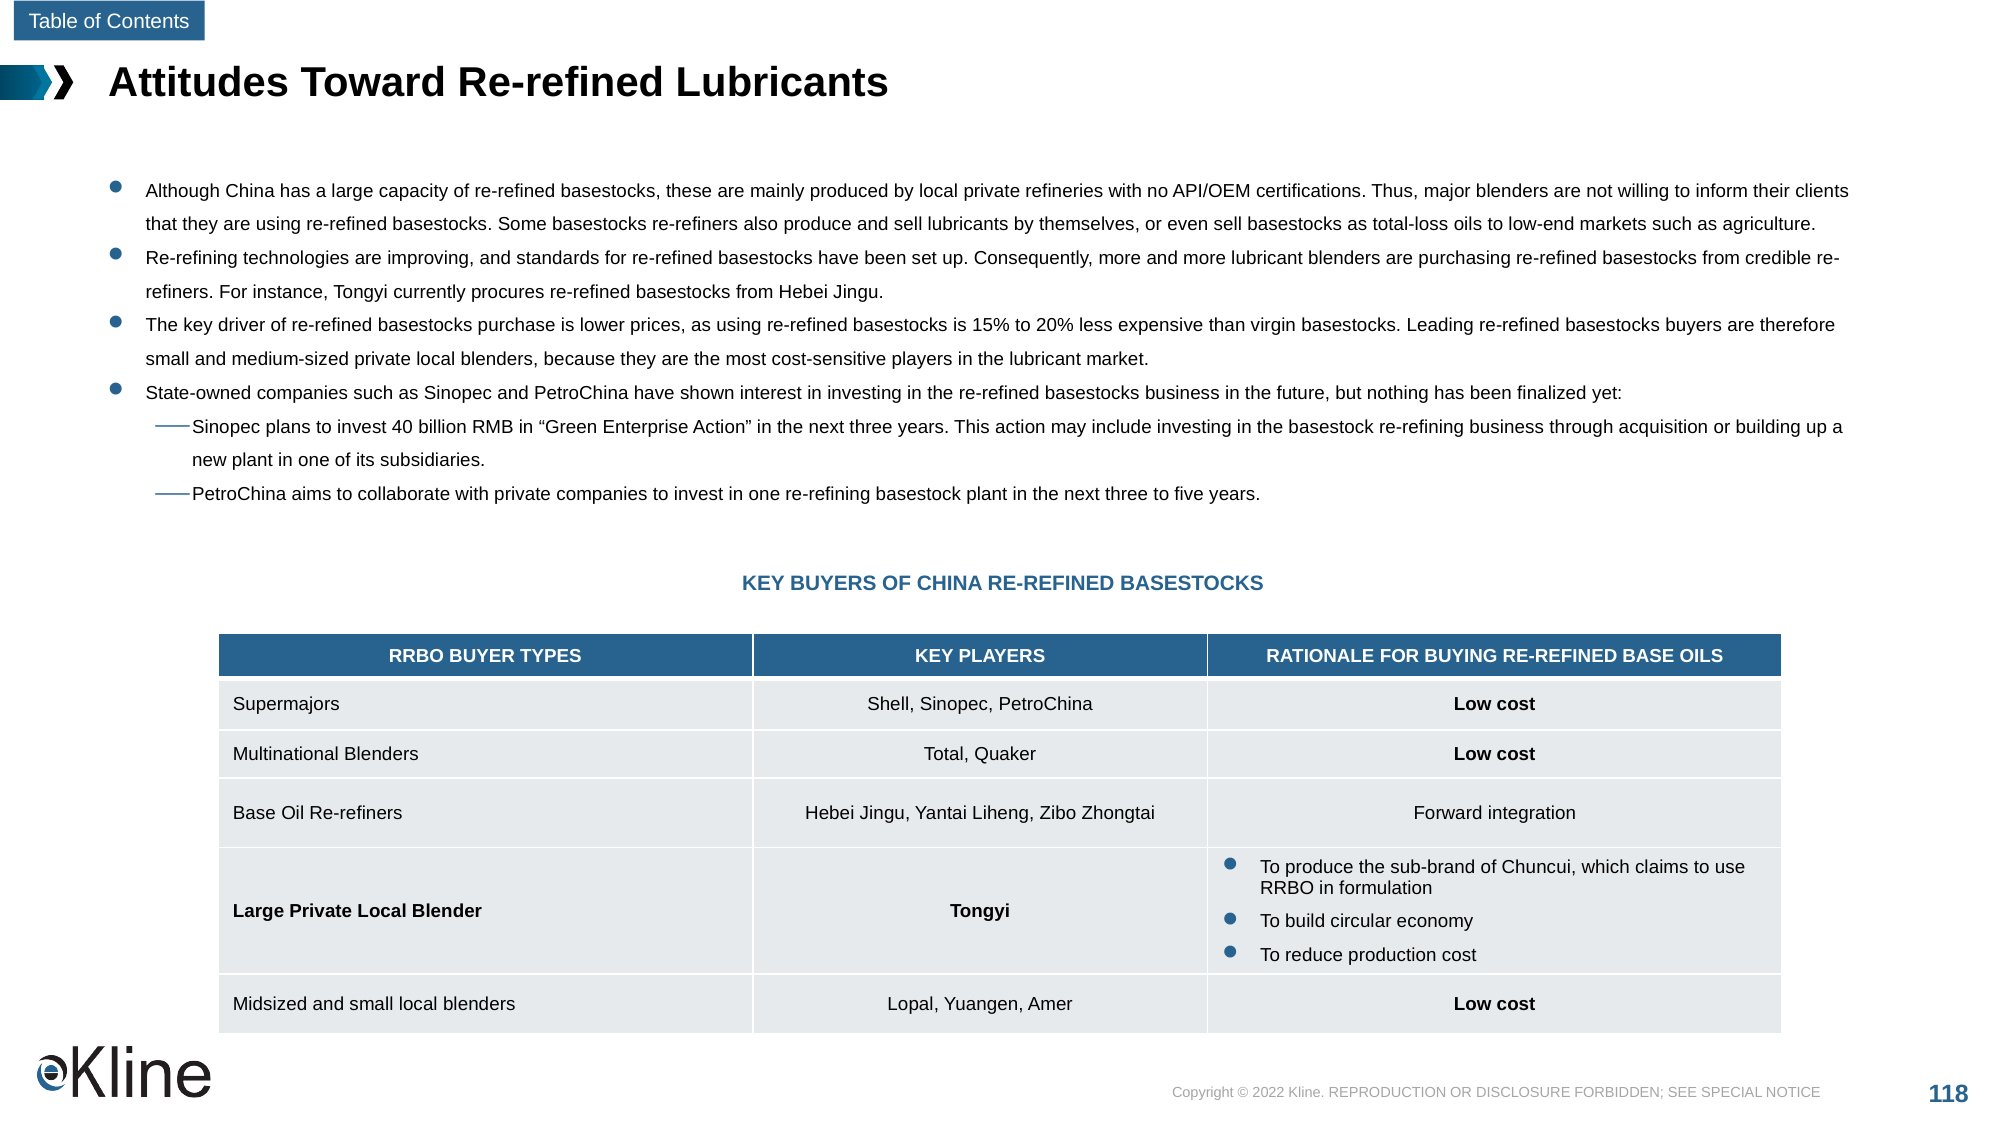

# Attitudes Toward Re-refined Lubricants
Although China has a large capacity of re-refined basestocks, these are mainly produced by local private refineries with no API/OEM certifications. Thus, major blenders are not willing to inform their clients that they are using re-refined basestocks. Some basestocks re-refiners also produce and sell lubricants by themselves, or even sell basestocks as total-loss oils to low-end markets such as agriculture.
Re-refining technologies are improving, and standards for re-refined basestocks have been set up. Consequently, more and more lubricant blenders are purchasing re-refined basestocks from credible re-refiners. For instance, Tongyi currently procures re-refined basestocks from Hebei Jingu.
The key driver of re-refined basestocks purchase is lower prices, as using re-refined basestocks is 15% to 20% less expensive than virgin basestocks. Leading re-refined basestocks buyers are therefore small and medium-sized private local blenders, because they are the most cost-sensitive players in the lubricant market.
State-owned companies such as Sinopec and PetroChina have shown interest in investing in the re-refined basestocks business in the future, but nothing has been finalized yet:
Sinopec plans to invest 40 billion RMB in “Green Enterprise Action” in the next three years. This action may include investing in the basestock re-refining business through acquisition or building up a new plant in one of its subsidiaries.
PetroChina aims to collaborate with private companies to invest in one re-refining basestock plant in the next three to five years.
 KEY BUYERS OF CHINA RE-REFINED BASESTOCKS
| RRBO BUYER TYPES | KEY PLAYERS | RATIONALE FOR BUYING RE-REFINED BASE OILS |
| --- | --- | --- |
| Supermajors | Shell, Sinopec, PetroChina | Low cost |
| Multinational Blenders | Total, Quaker | Low cost |
| Base Oil Re-refiners | Hebei Jingu, Yantai Liheng, Zibo Zhongtai | Forward integration |
| Large Private Local Blender | Tongyi | To produce the sub-brand of Chuncui, which claims to use RRBO in formulation To build circular economy To reduce production cost |
| Midsized and small local blenders | Lopal, Yuangen, Amer | Low cost |